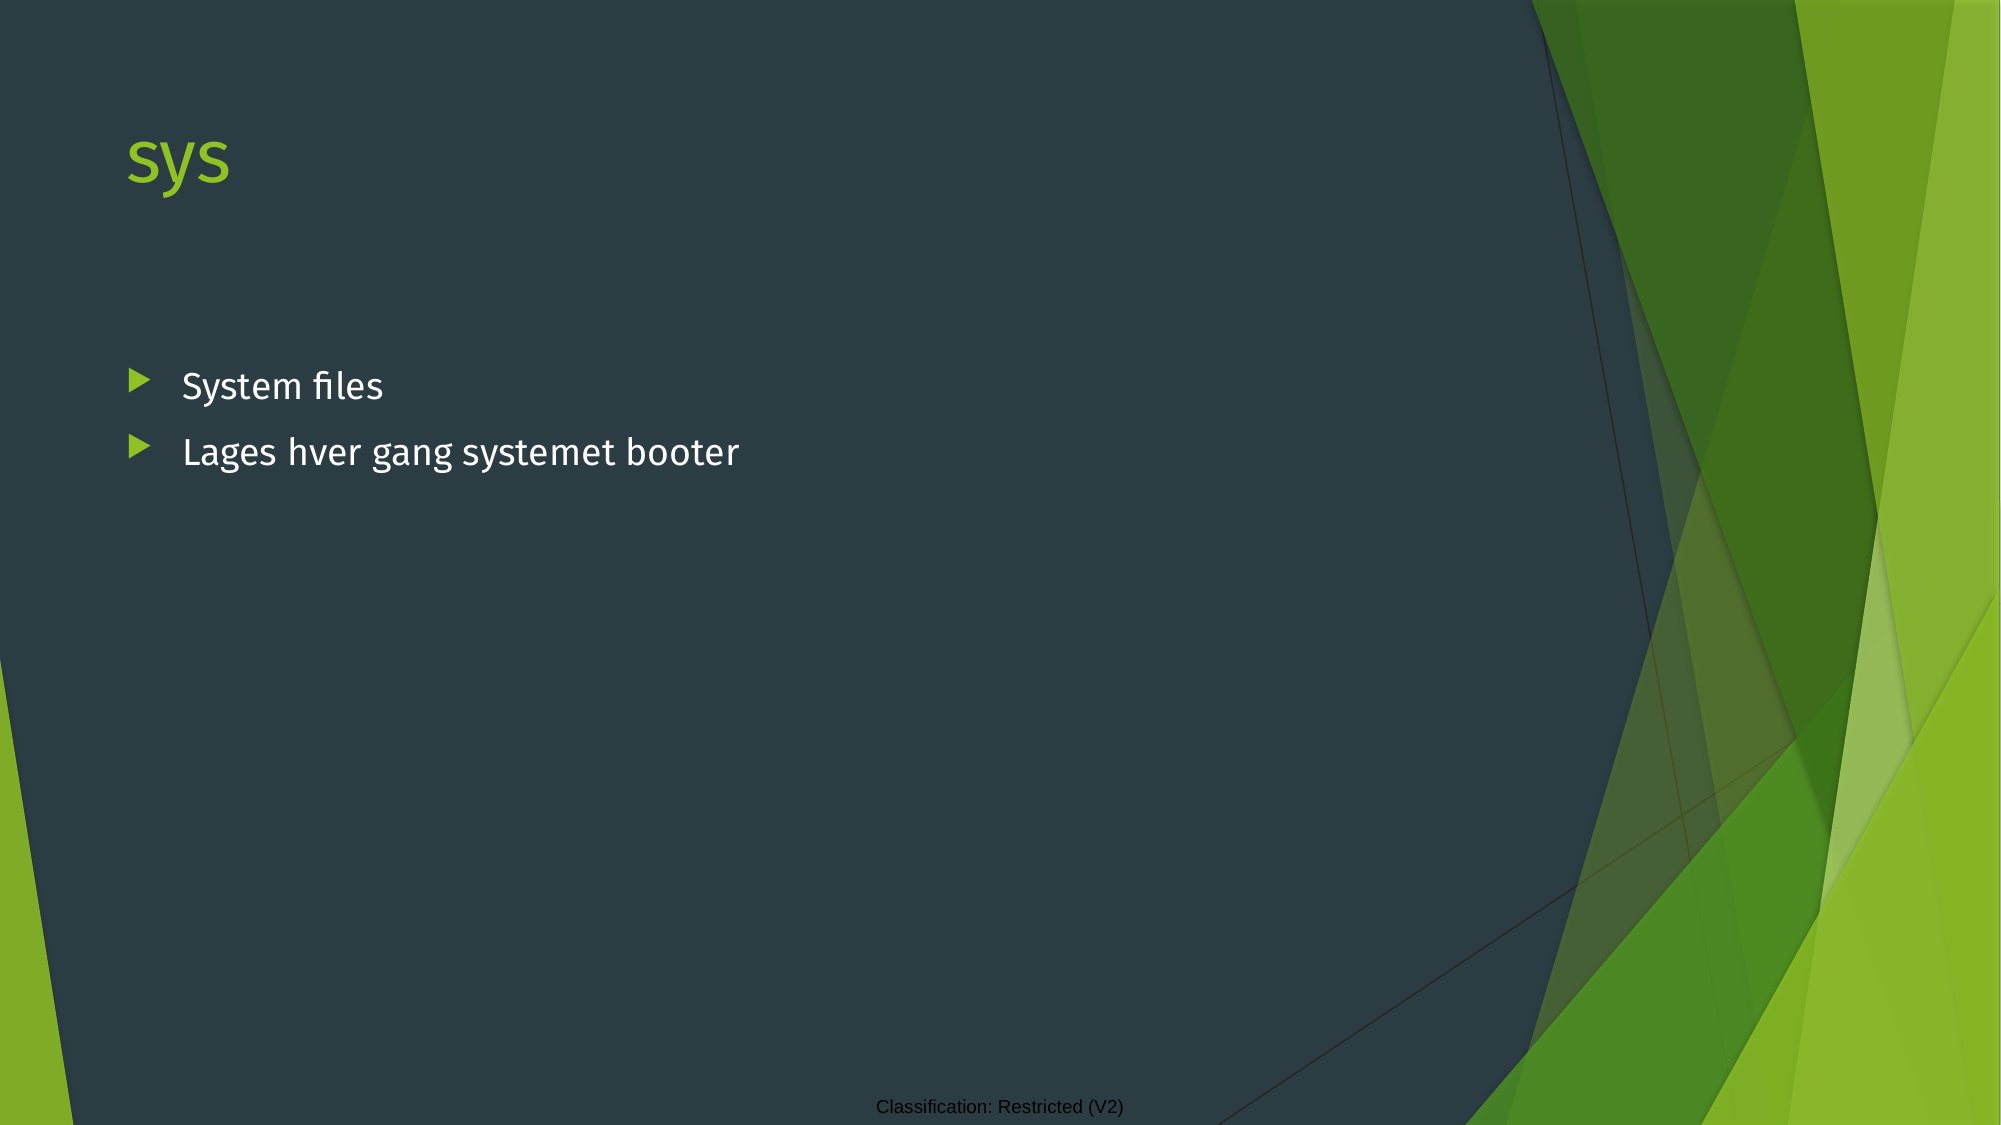

# sys
System files
Lages hver gang systemet booter